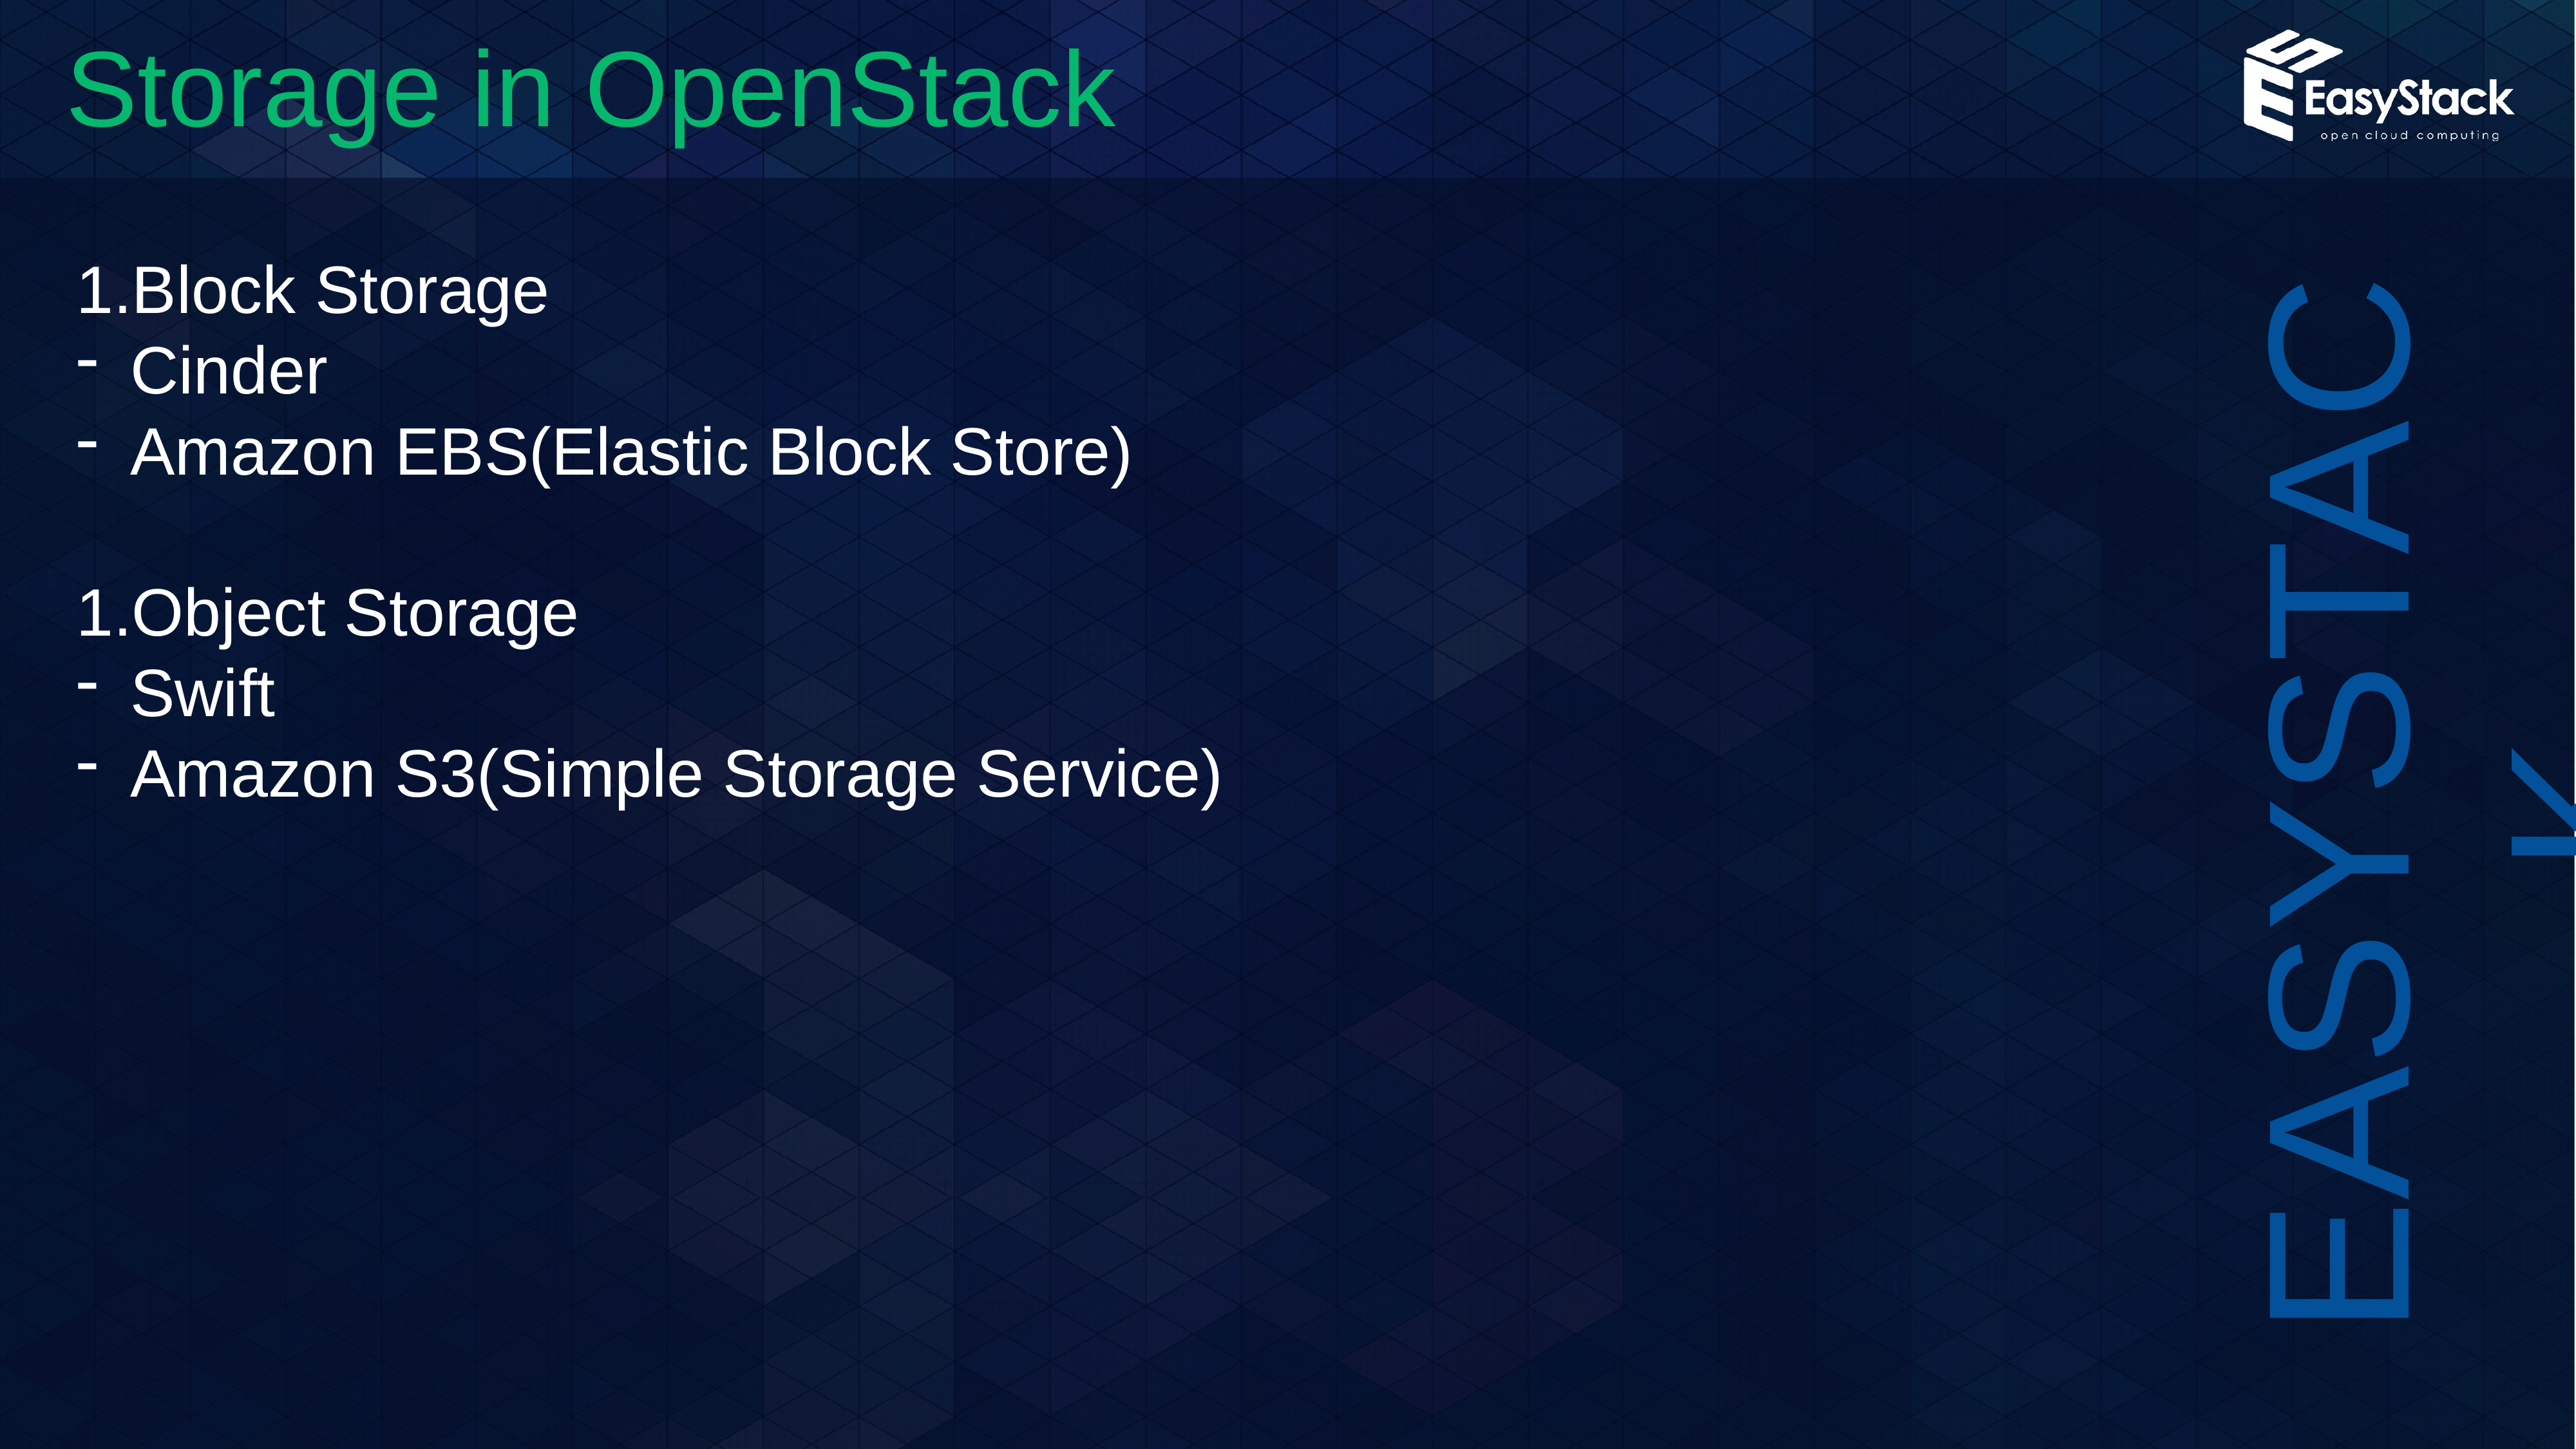

# Storage in OpenStack
Block Storage
Cinder
Amazon EBS(Elastic Block Store)

Object Storage
Swift
Amazon S3(Simple Storage Service)

EASYSTACK